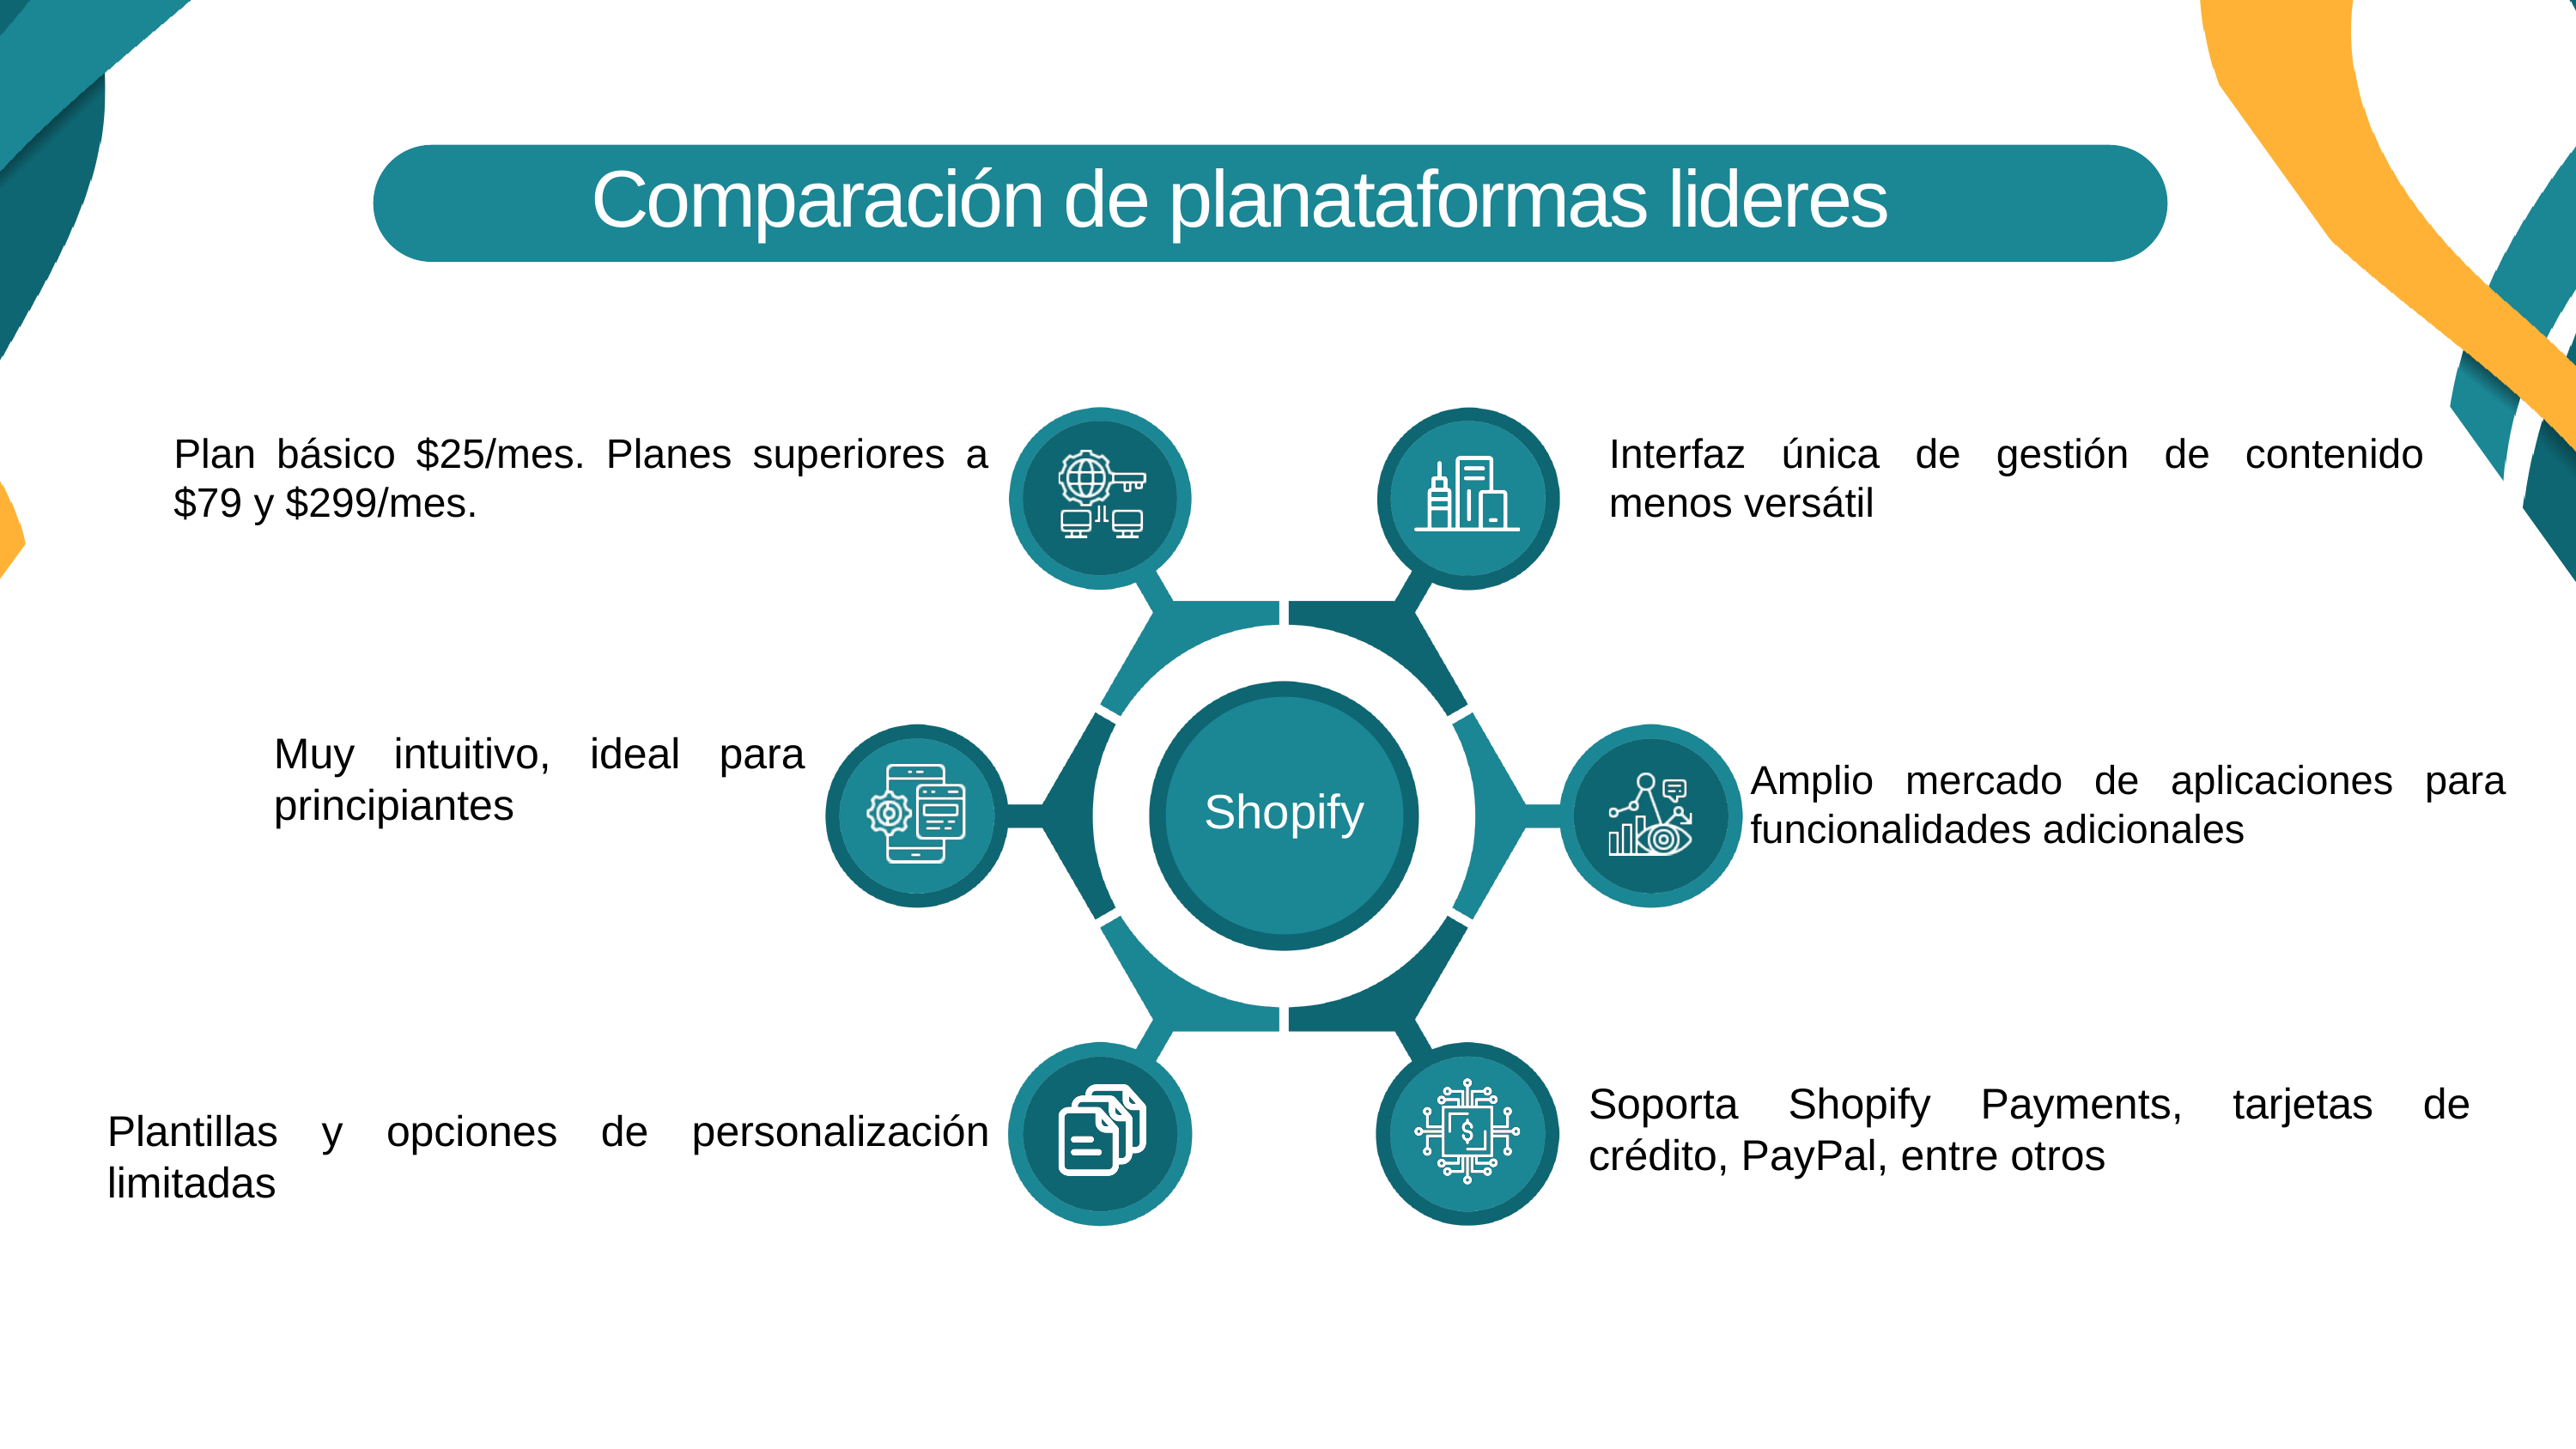

Comparación de planataformas lideres

Plan básico $25/mes. Planes superiores a $79 y $299/mes.
Interfaz única de gestión de contenido menos versátil

Shopify
Muy intuitivo, ideal para principiantes

Amplio mercado de aplicaciones para funcionalidades adicionales

Soporta Shopify Payments, tarjetas de crédito, PayPal, entre otros

Plantillas y opciones de personalización limitadas